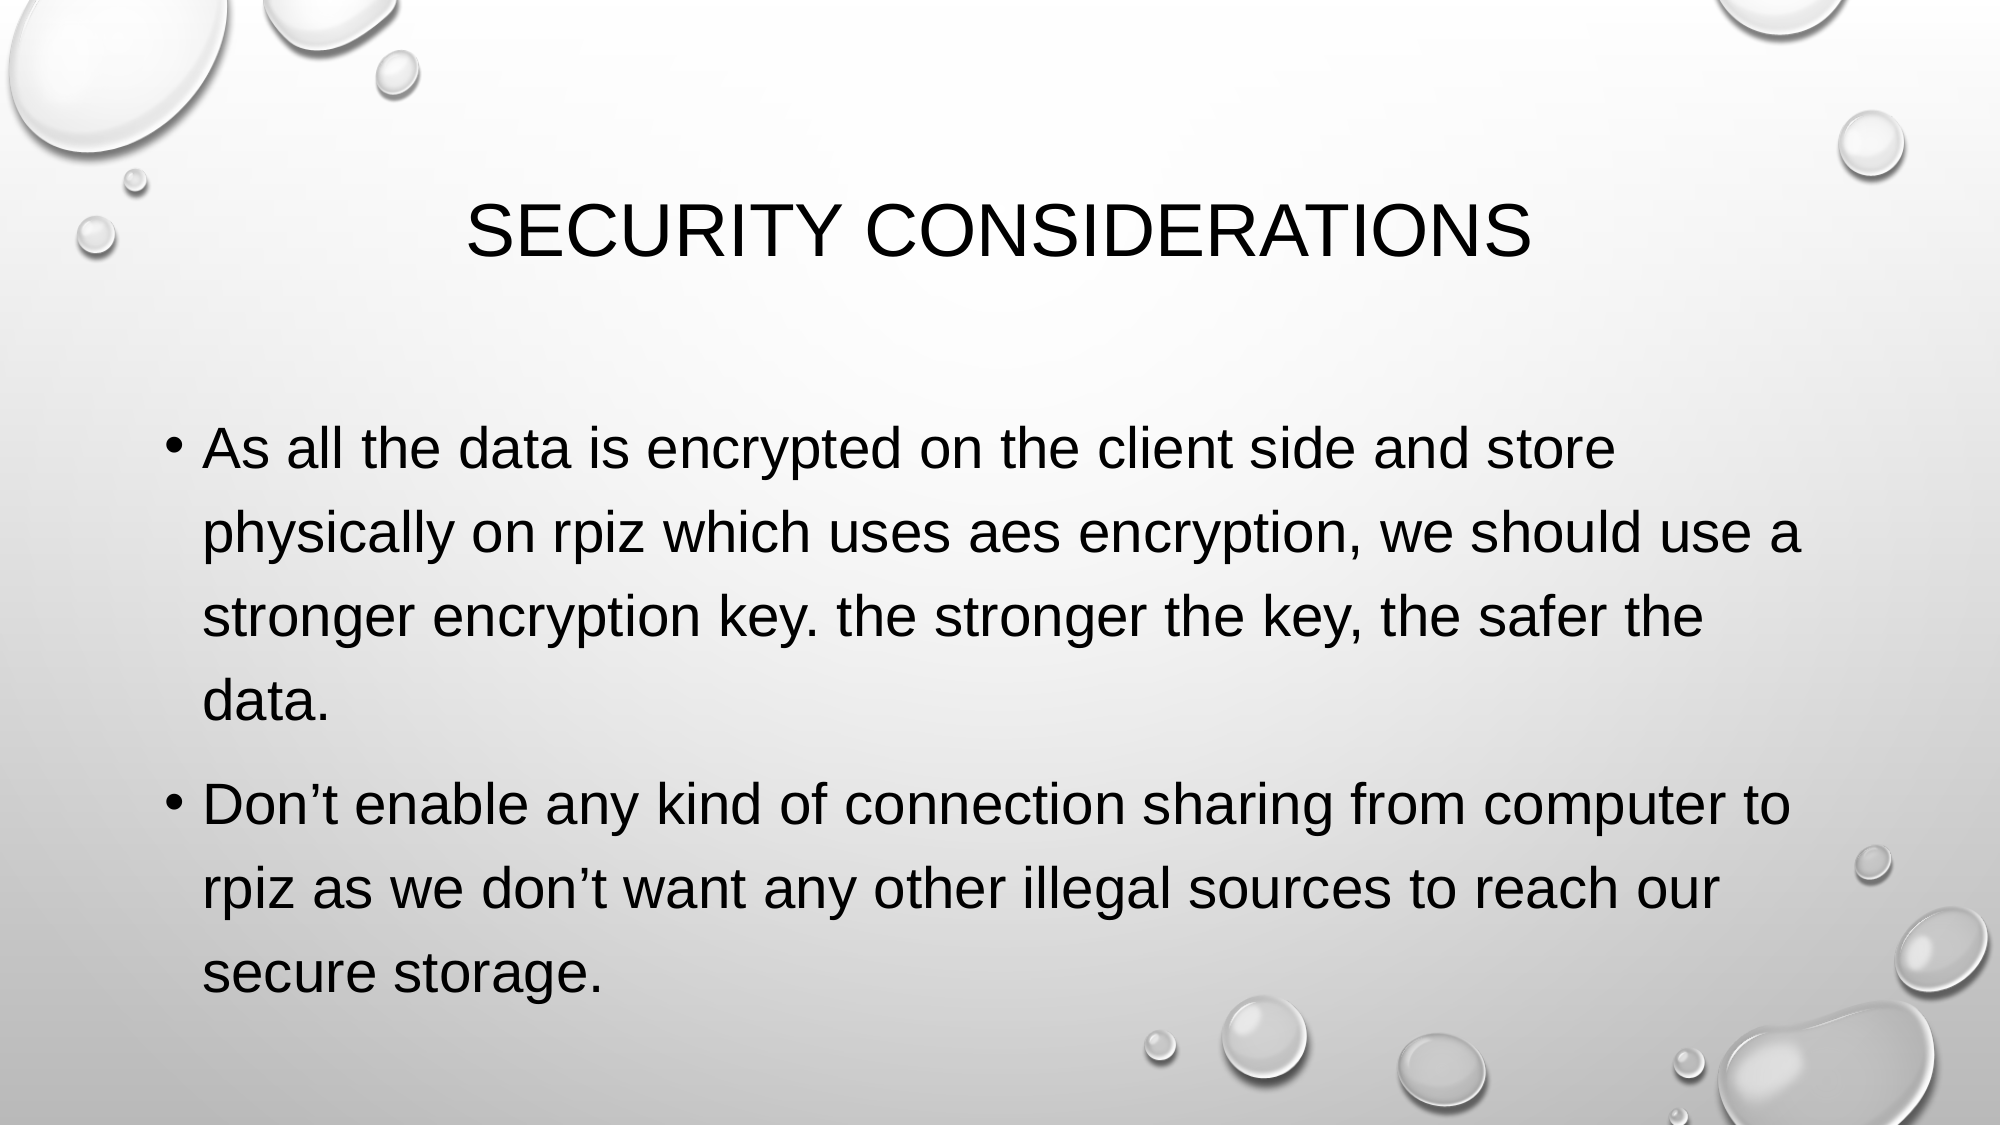

# Security considerations
As all the data is encrypted on the client side and store physically on rpiz which uses aes encryption, we should use a stronger encryption key. the stronger the key, the safer the data.
Don’t enable any kind of connection sharing from computer to rpiz as we don’t want any other illegal sources to reach our secure storage.